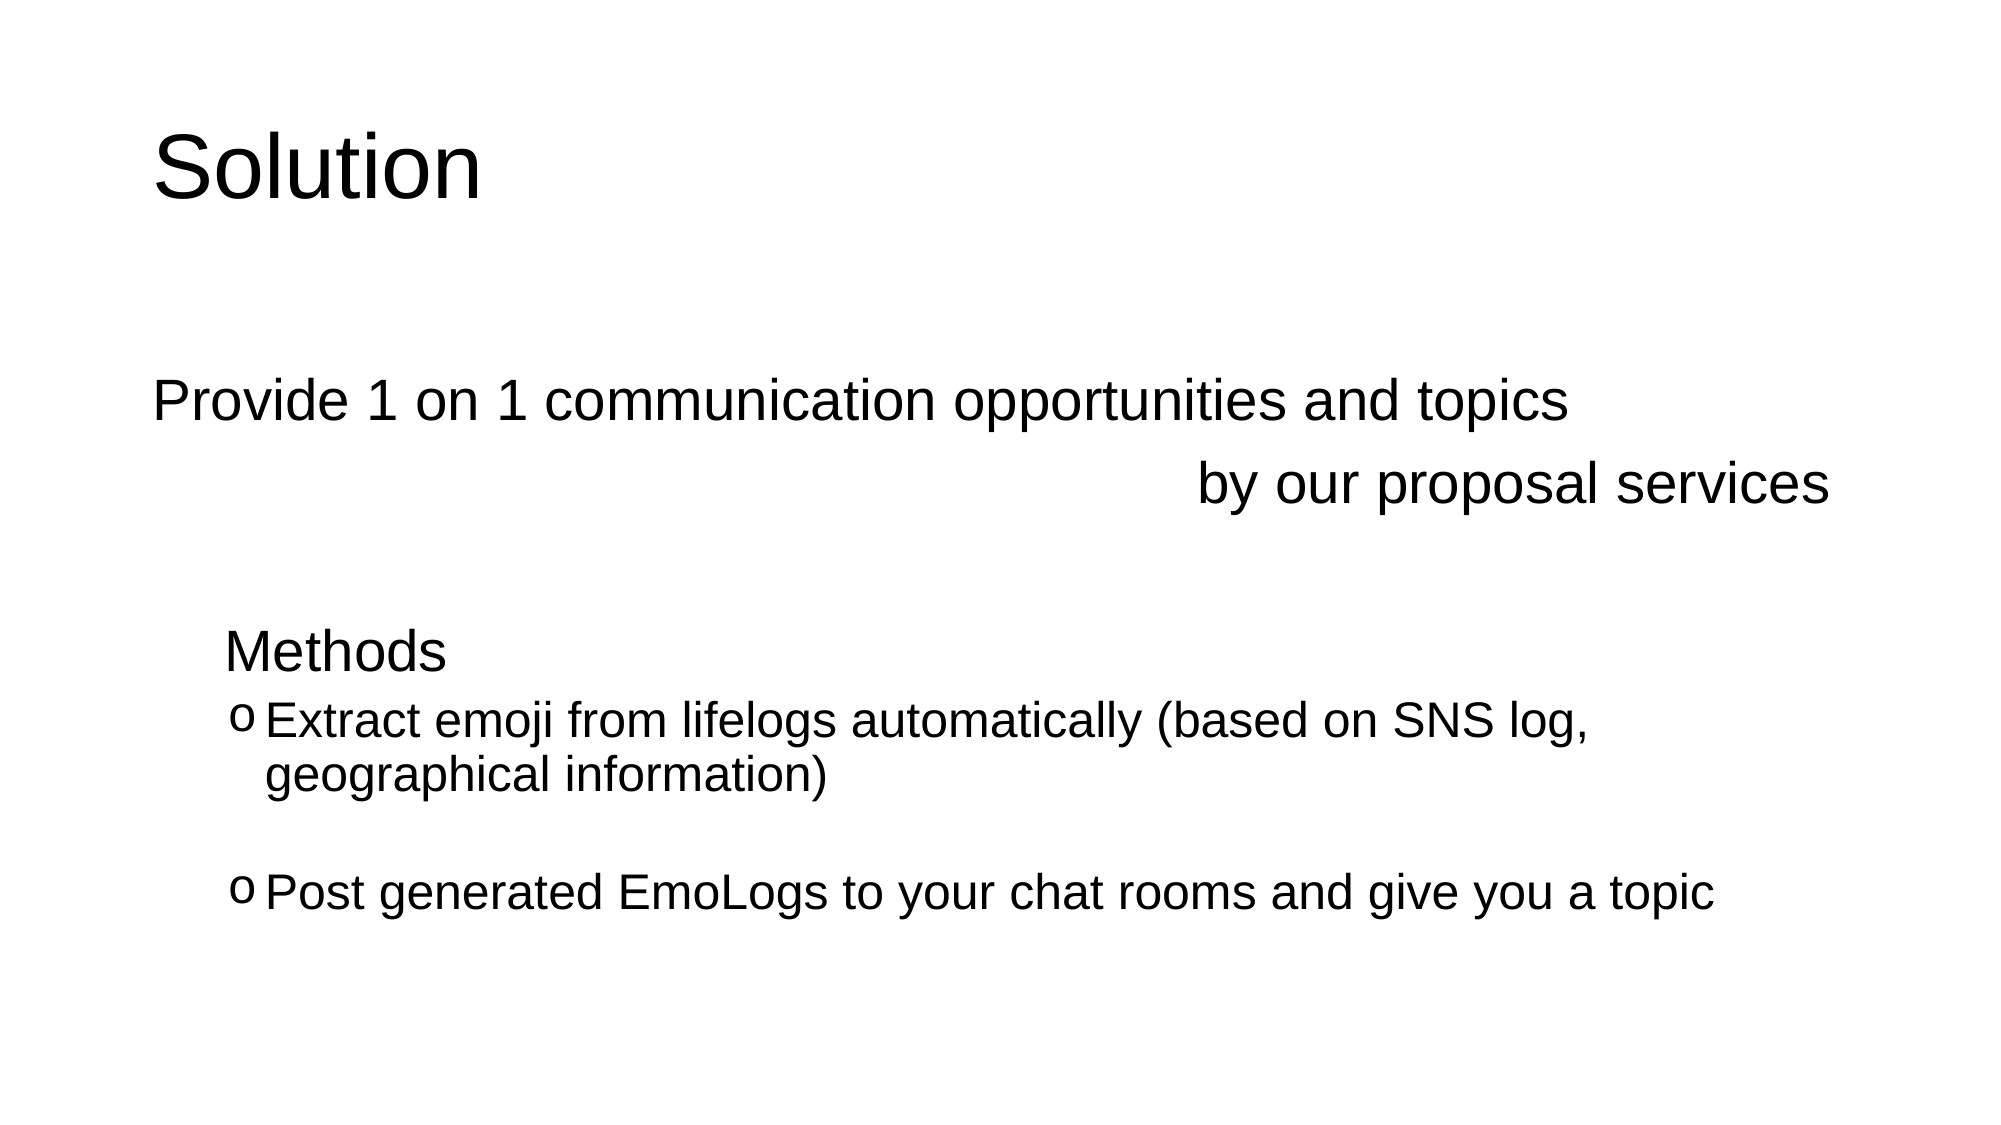

# Solution
Provide 1 on 1 communication opportunities and topics
by our proposal services

　Methods
Extract emoji from lifelogs automatically (based on SNS log, geographical information)
Post generated EmoLogs to your chat rooms and give you a topic